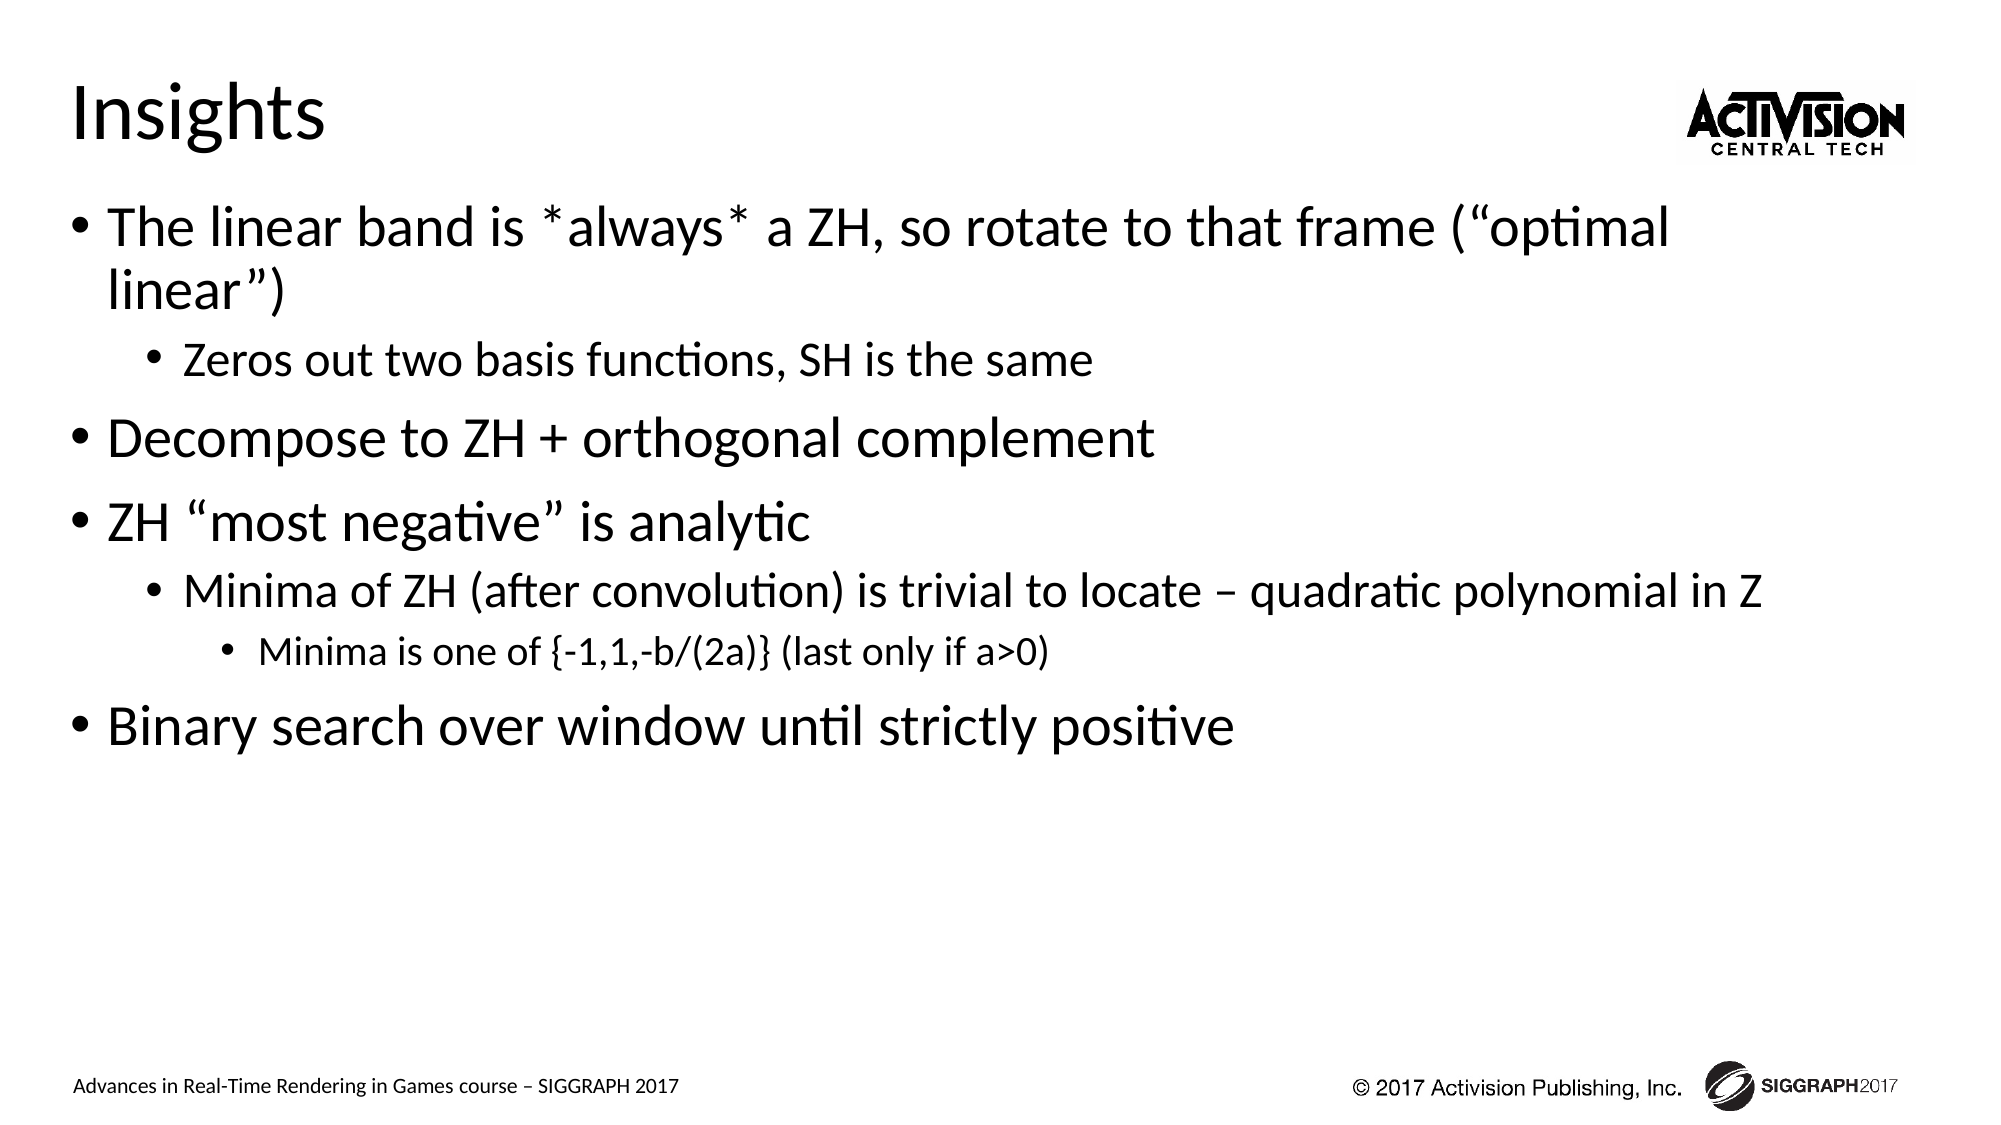

# Insights
The linear band is *always* a ZH, so rotate to that frame (“optimal linear”)
Zeros out two basis functions, SH is the same
Decompose to ZH + orthogonal complement
ZH “most negative” is analytic
Minima of ZH (after convolution) is trivial to locate – quadratic polynomial in Z
Minima is one of {-1,1,-b/(2a)} (last only if a>0)
Binary search over window until strictly positive